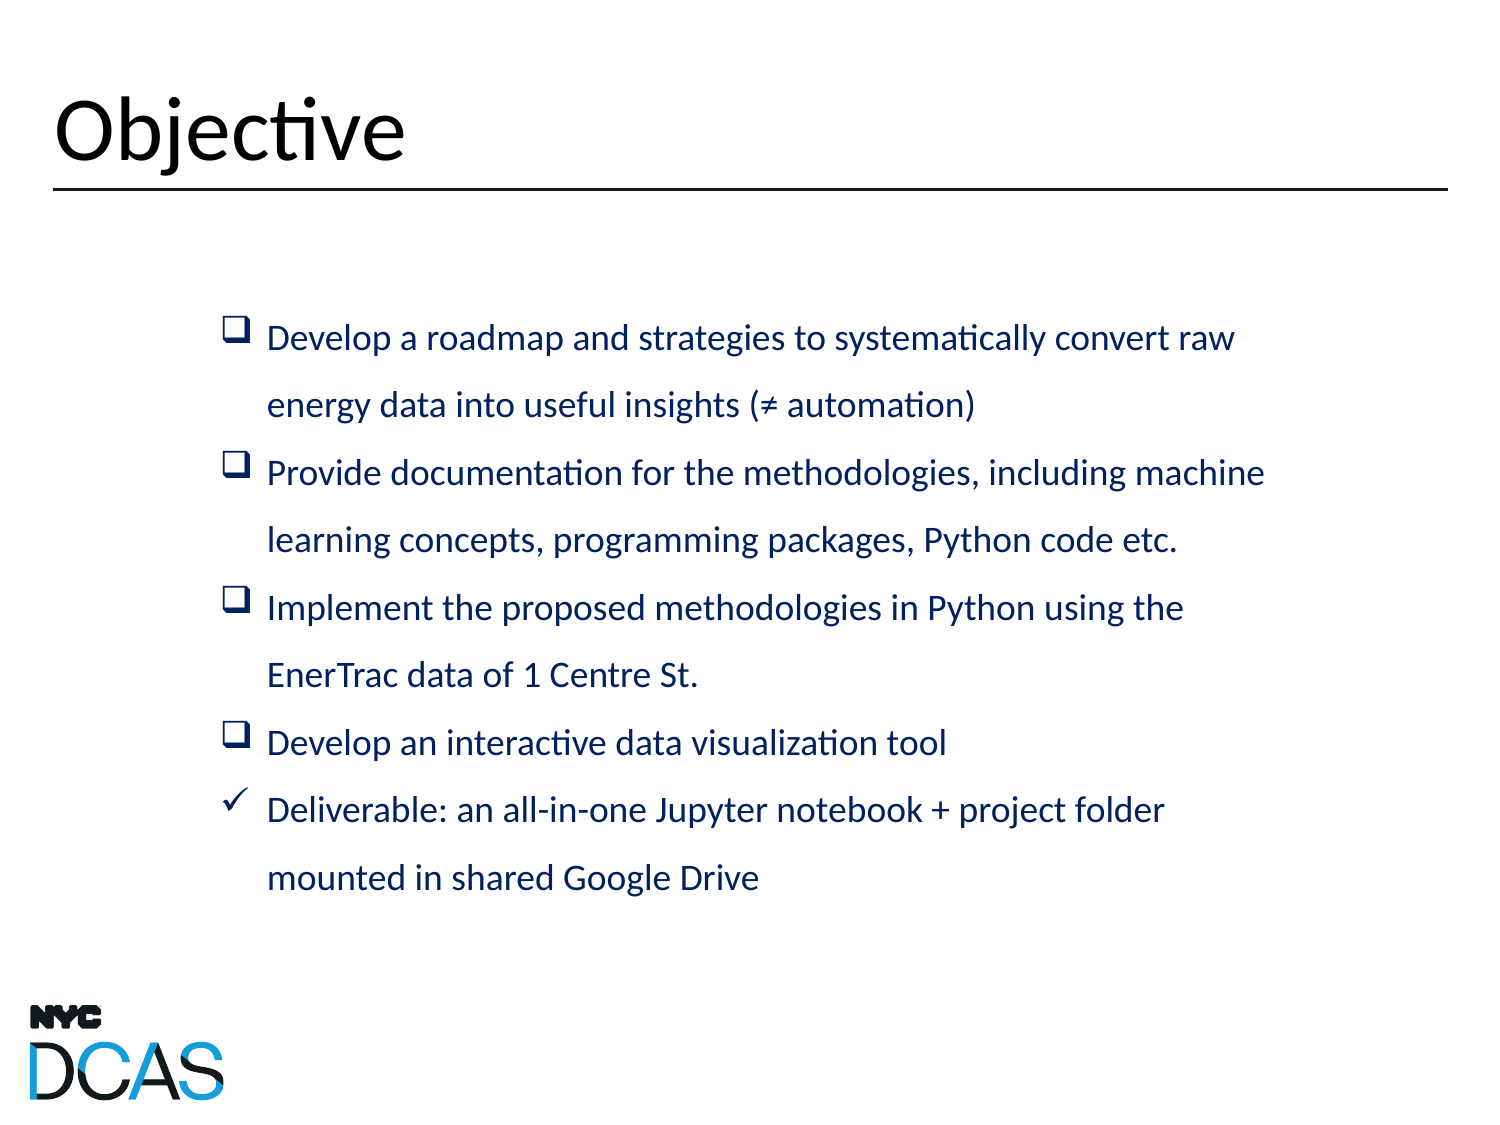

# Objective
Develop a roadmap and strategies to systematically convert raw energy data into useful insights (≠ automation)
Provide documentation for the methodologies, including machine learning concepts, programming packages, Python code etc.
Implement the proposed methodologies in Python using the EnerTrac data of 1 Centre St.
Develop an interactive data visualization tool
Deliverable: an all-in-one Jupyter notebook + project folder mounted in shared Google Drive